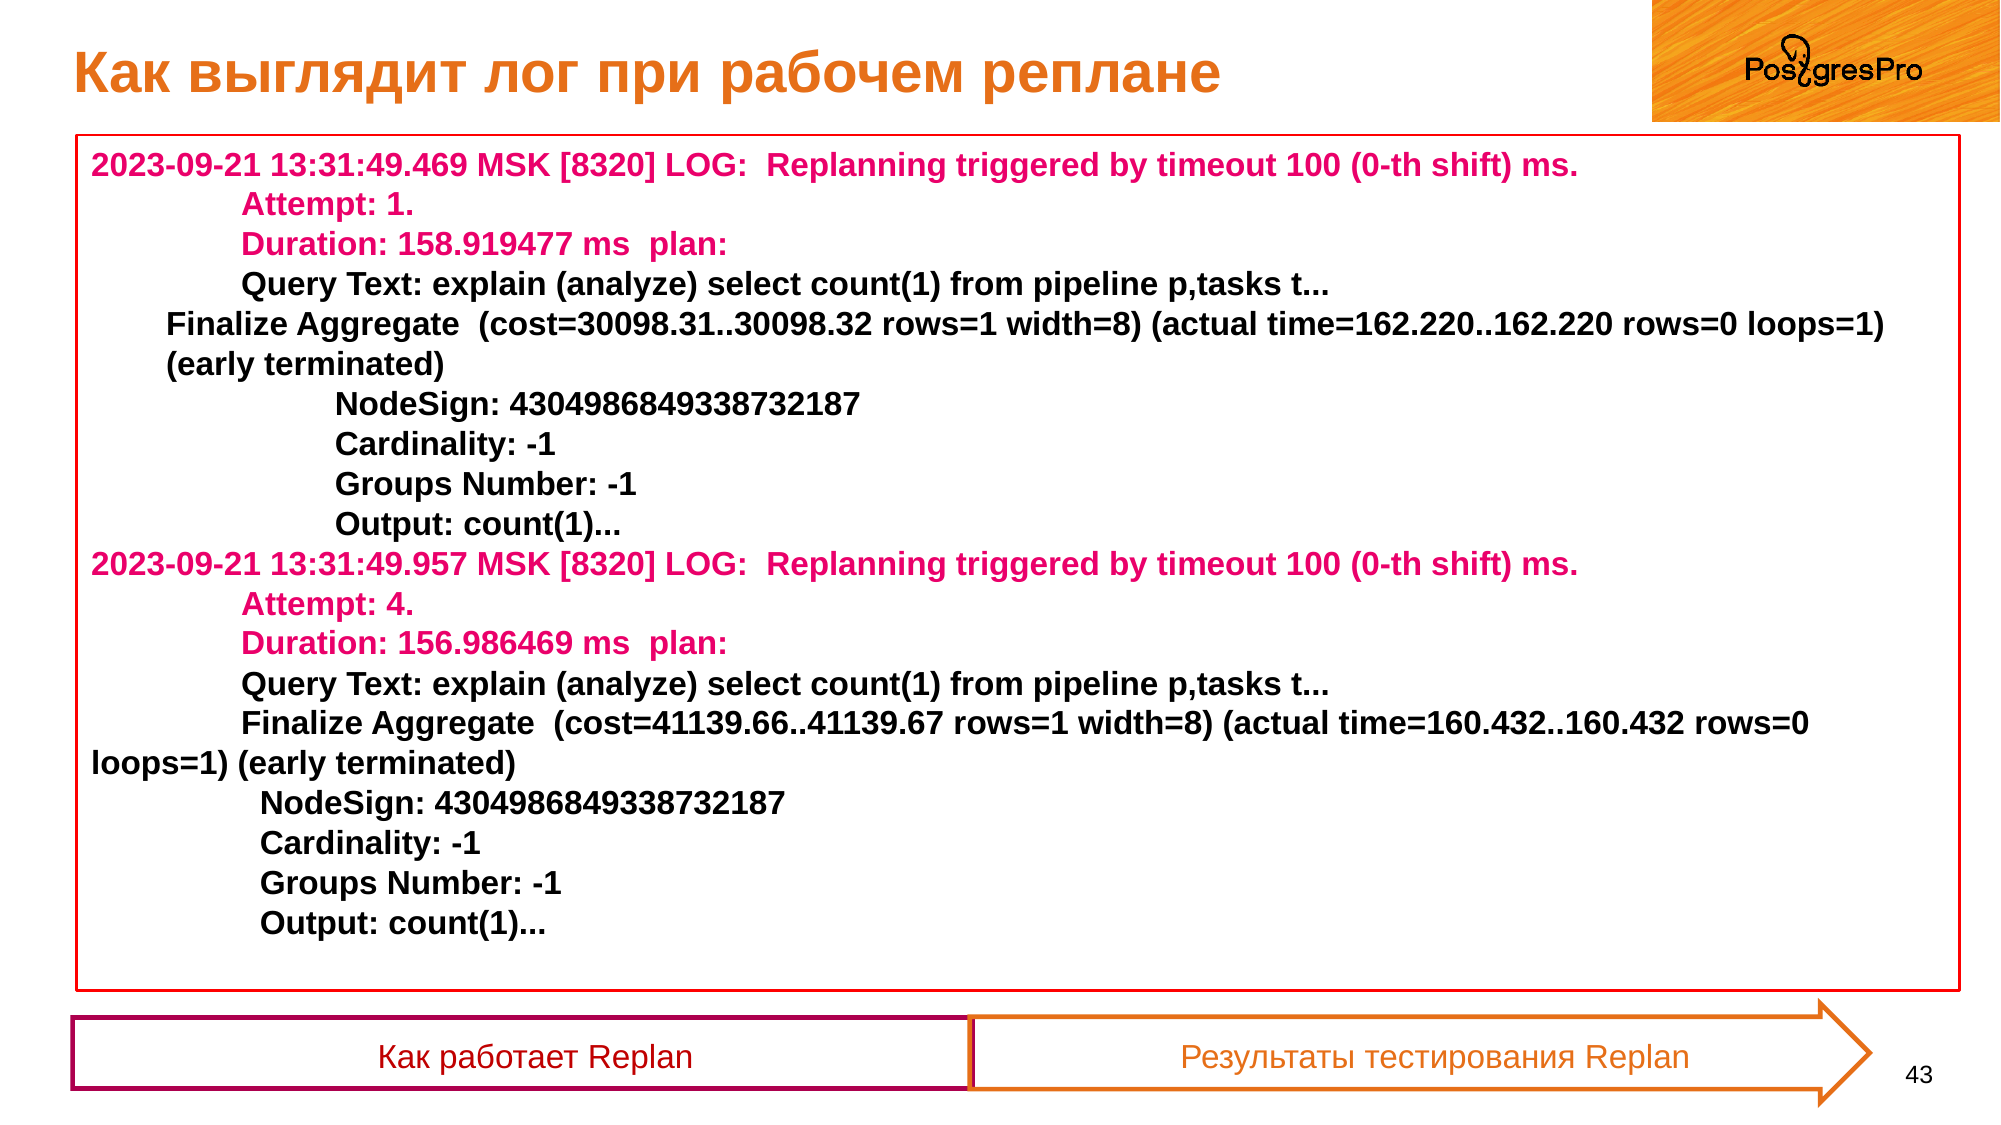

Как выглядит лог при рабочем реплане
2023-09-21 13:31:49.469 MSK [8320] LOG:  Replanning triggered by timeout 100 (0-th shift) ms.
	Attempt: 1.
	Duration: 158.919477 ms  plan:
	Query Text: explain (analyze) select count(1) from pipeline p,tasks t...
Finalize Aggregate  (cost=30098.31..30098.32 rows=1 width=8) (actual time=162.220..162.220 rows=0 loops=1) (early terminated)
	  NodeSign: 4304986849338732187
	  Cardinality: -1
	  Groups Number: -1
	  Output: count(1)...
2023-09-21 13:31:49.957 MSK [8320] LOG:  Replanning triggered by timeout 100 (0-th shift) ms.
	Attempt: 4.
	Duration: 156.986469 ms  plan:
	Query Text: explain (analyze) select count(1) from pipeline p,tasks t...
	Finalize Aggregate  (cost=41139.66..41139.67 rows=1 width=8) (actual time=160.432..160.432 rows=0 loops=1) (early terminated)
	  NodeSign: 4304986849338732187
	  Cardinality: -1
	  Groups Number: -1
	  Output: count(1)...

Как работает Replan
Результаты тестирования Replan